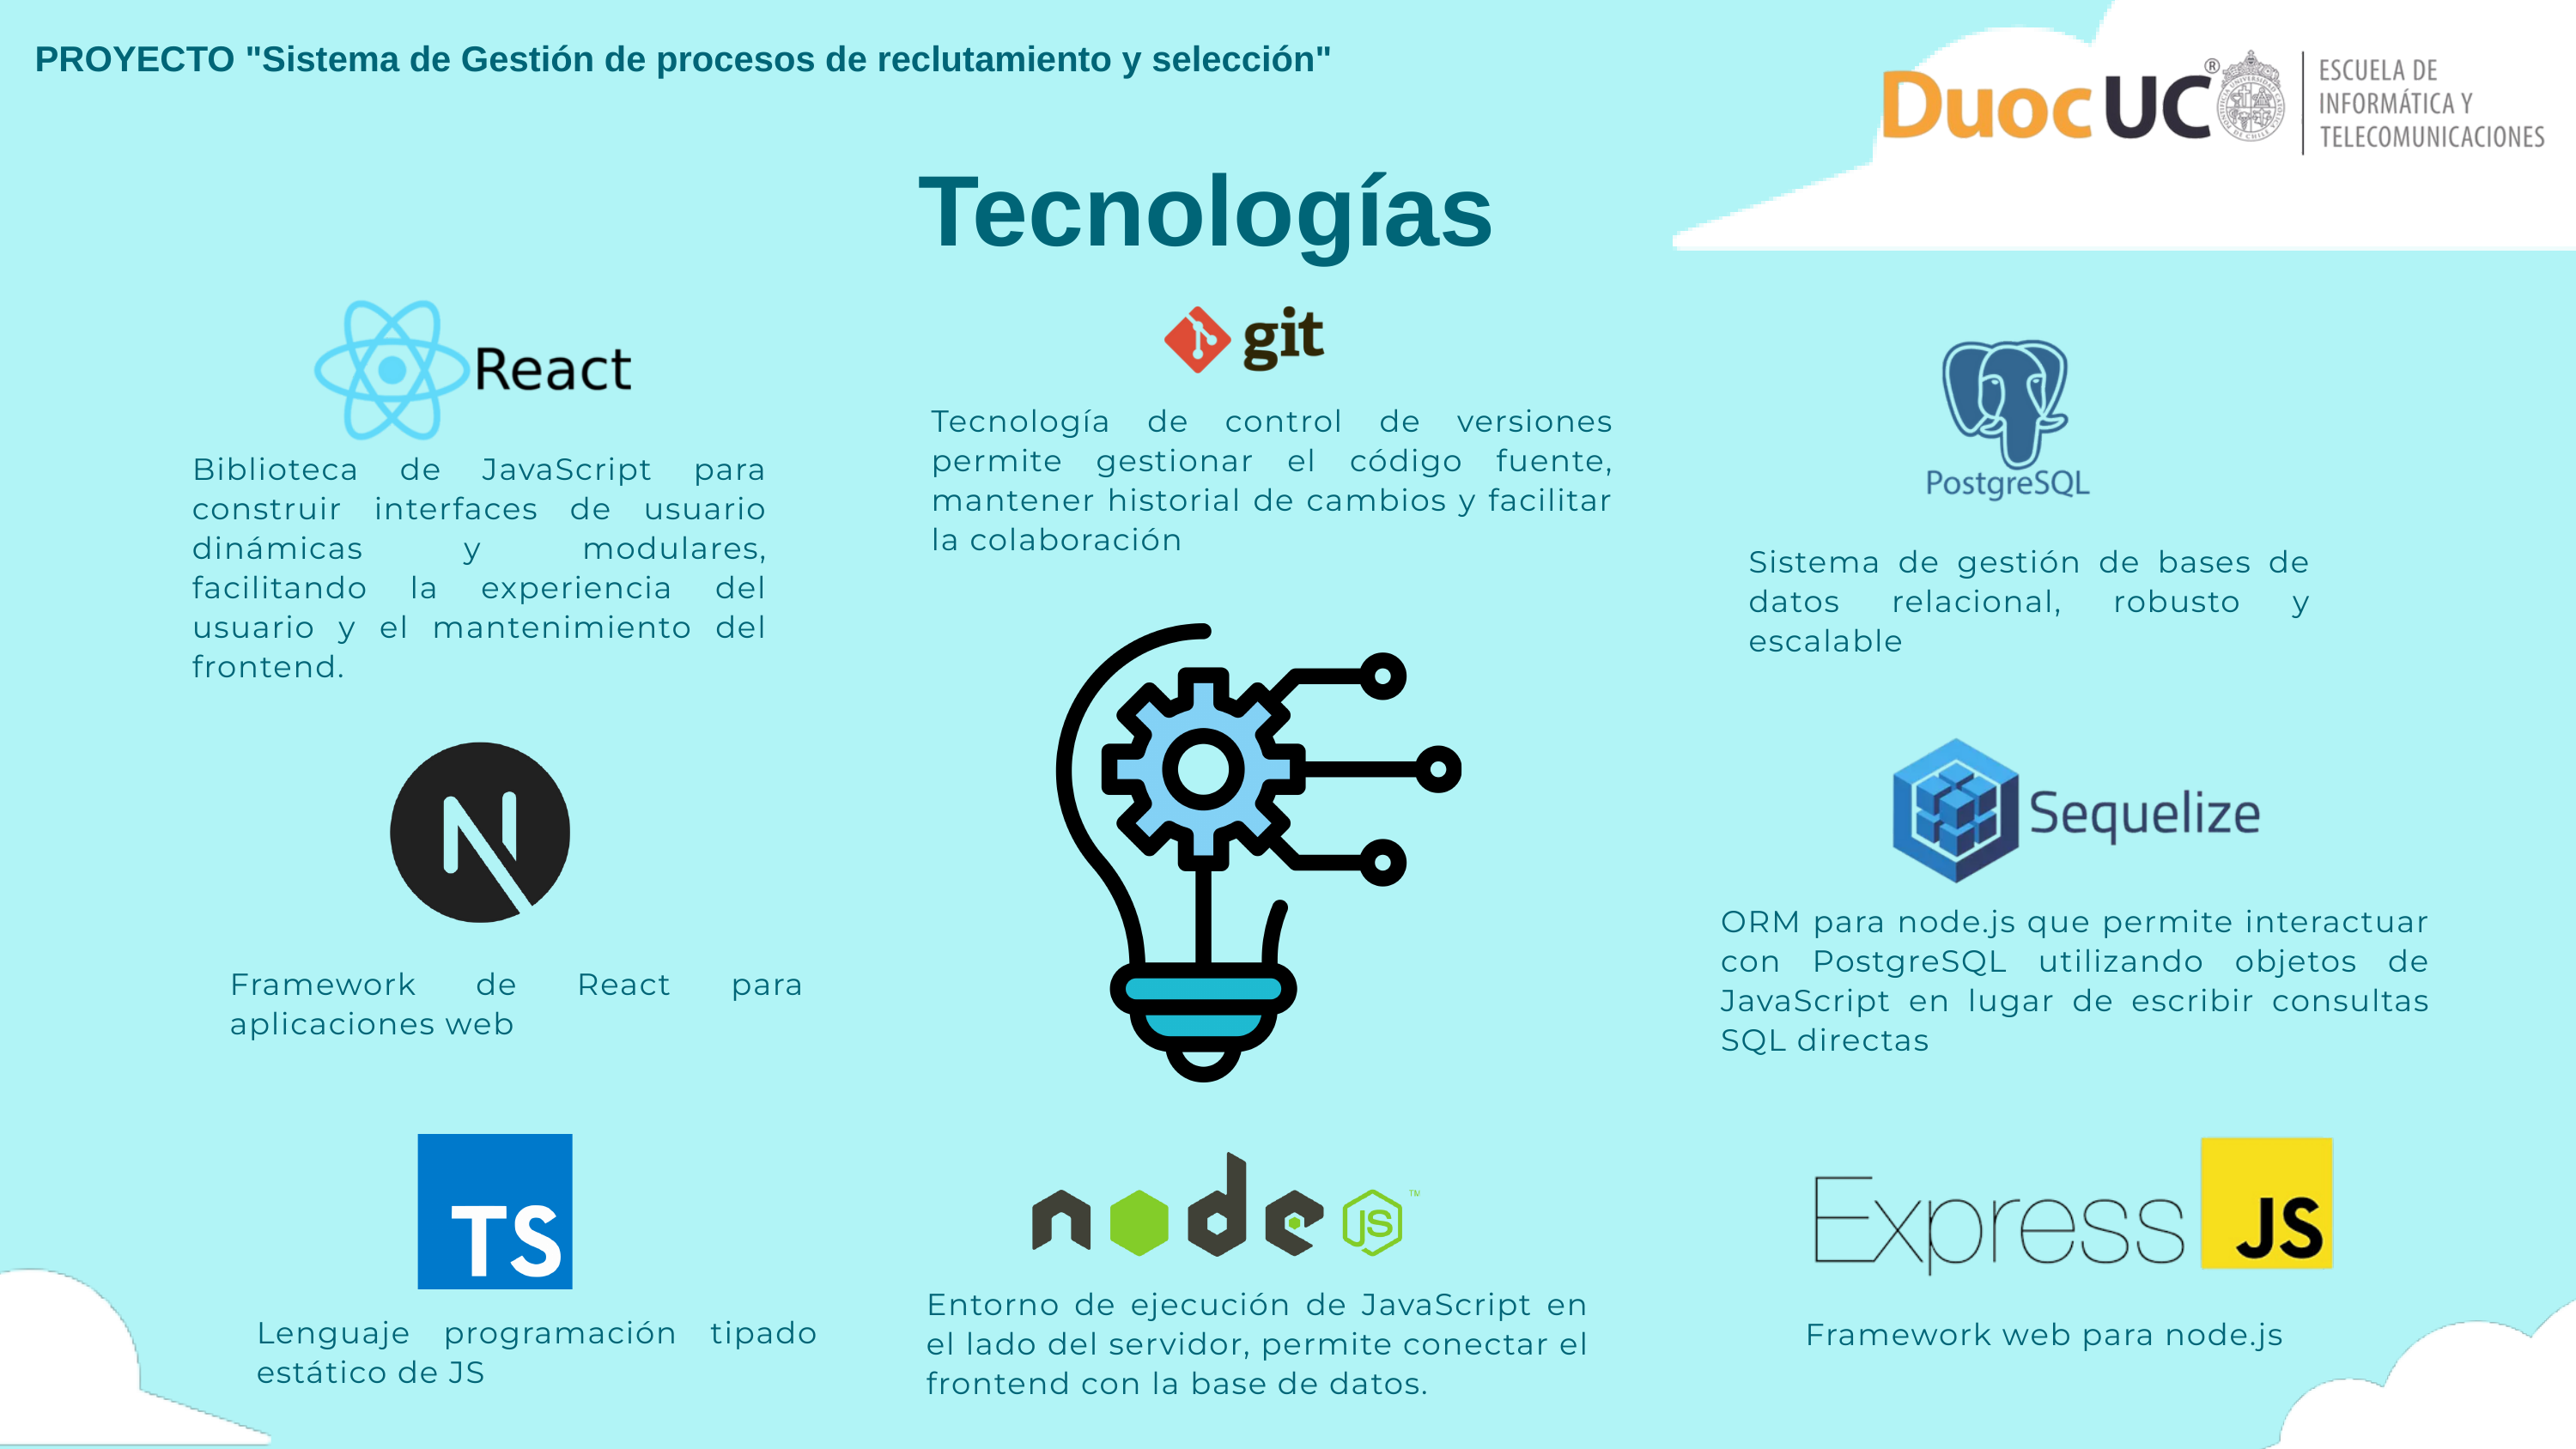

PROYECTO "Sistema de Gestión de procesos de reclutamiento y selección"

Tecnologías

Tecnología de control de versiones permite gestionar el código fuente, mantener historial de cambios y facilitar la colaboración
Biblioteca de JavaScript para construir interfaces de usuario dinámicas y modulares, facilitando la experiencia del usuario y el mantenimiento del frontend.
Sistema de gestión de bases de datos relacional, robusto y escalable

ORM para node.js que permite interactuar con PostgreSQL utilizando objetos de JavaScript en lugar de escribir consultas SQL directas
Framework de React para aplicaciones web

Entorno de ejecución de JavaScript en el lado del servidor, permite conectar el frontend con la base de datos.

Lenguaje programación tipado estático de JS
Framework web para node.js